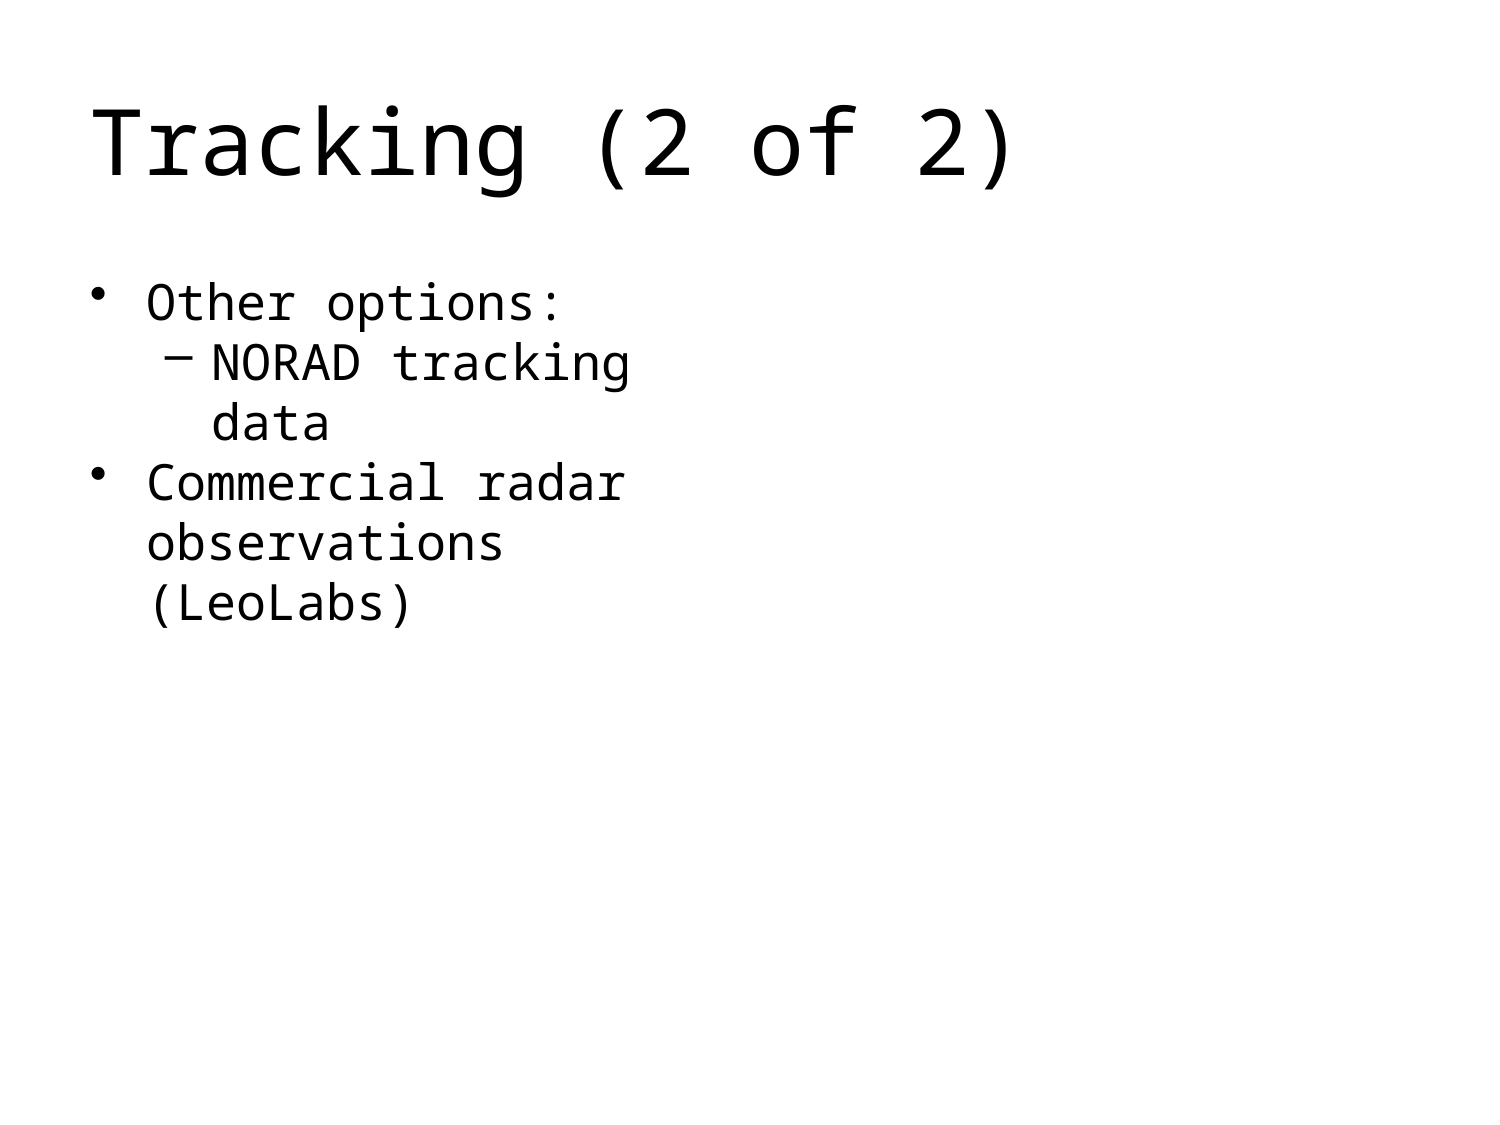

# Tracking (2 of 2)
Other options:
NORAD tracking data
Commercial radar observations (LeoLabs)